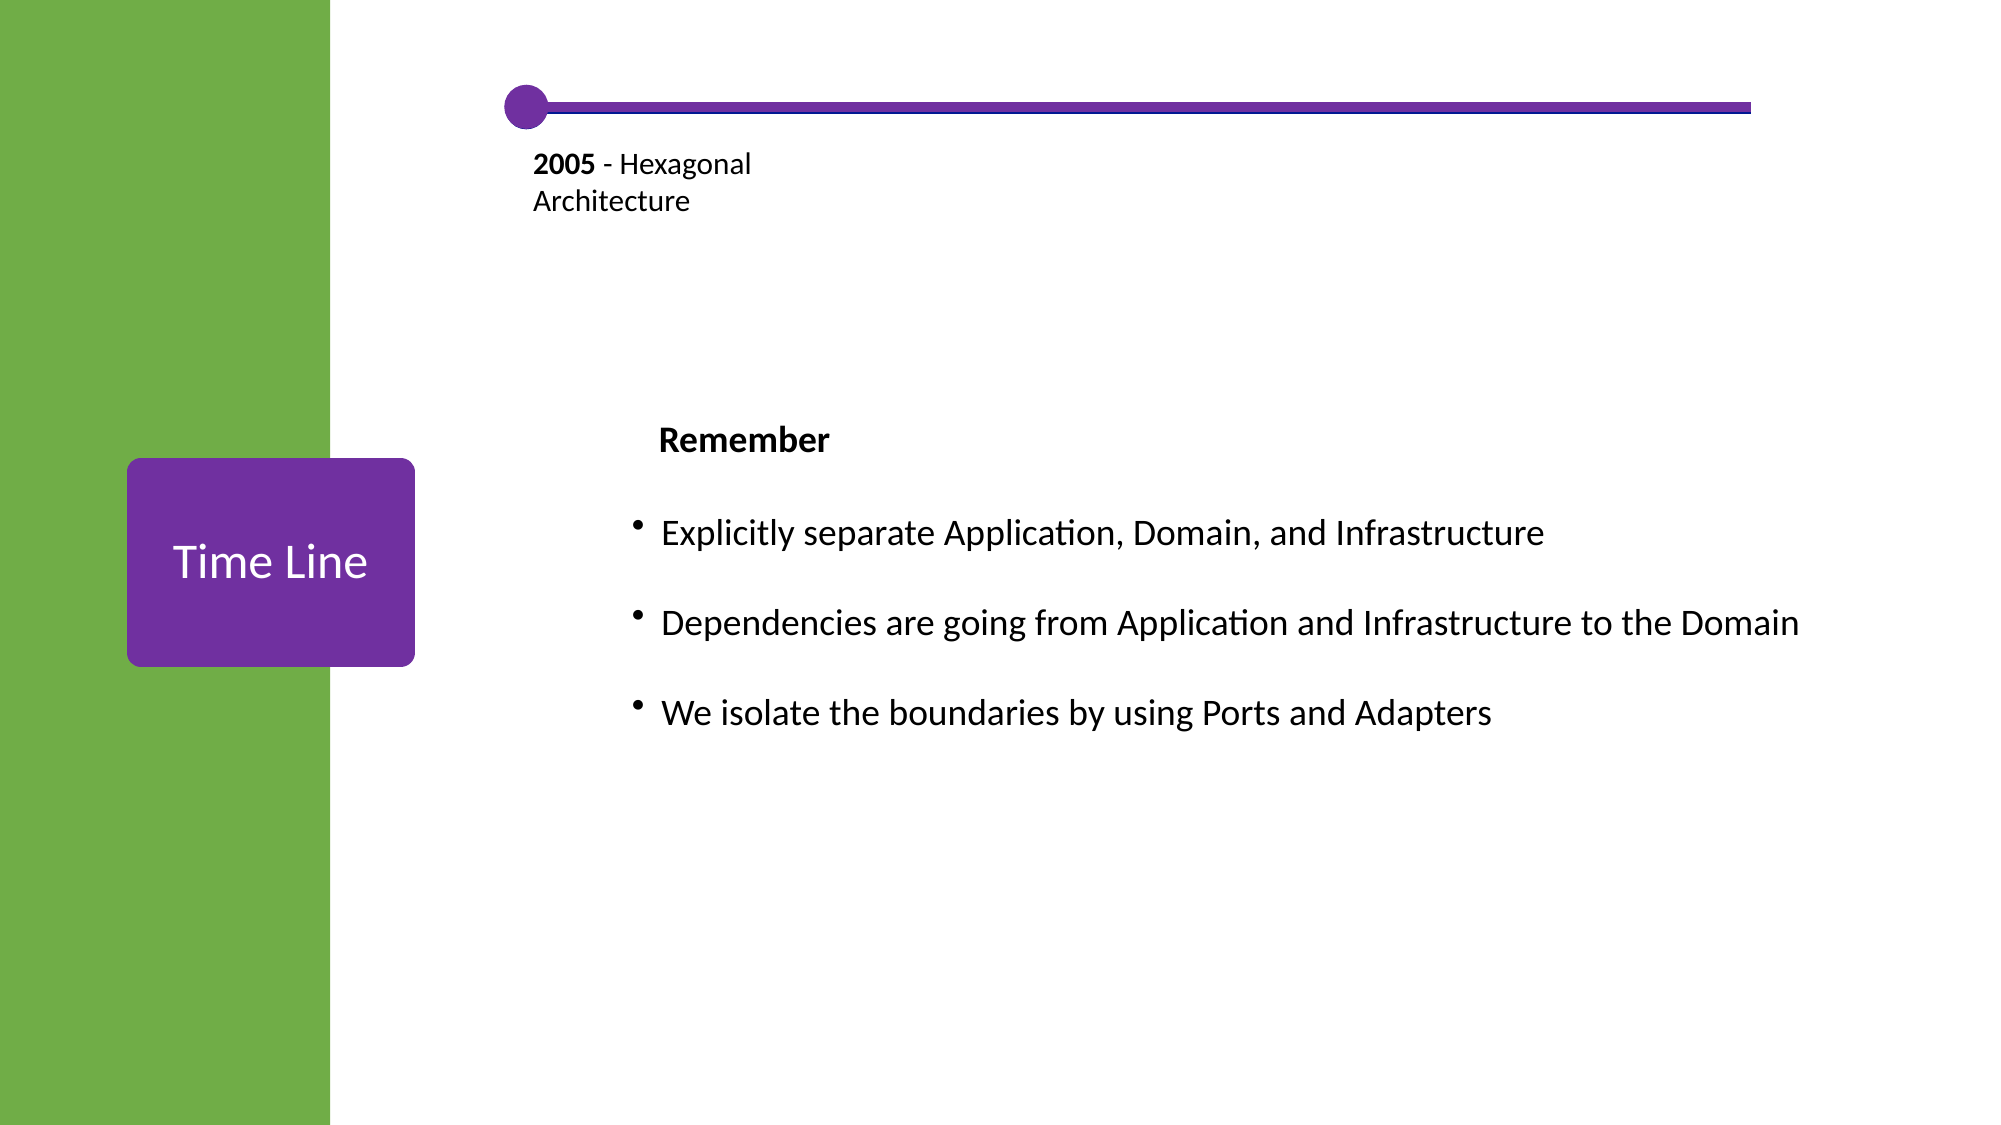

2005 - Hexagonal Architecture
Remember
# Time Line
Explicitly separate Application, Domain, and Infrastructure

Dependencies are going from Application and Infrastructure to the Domain

We isolate the boundaries by using Ports and Adapters